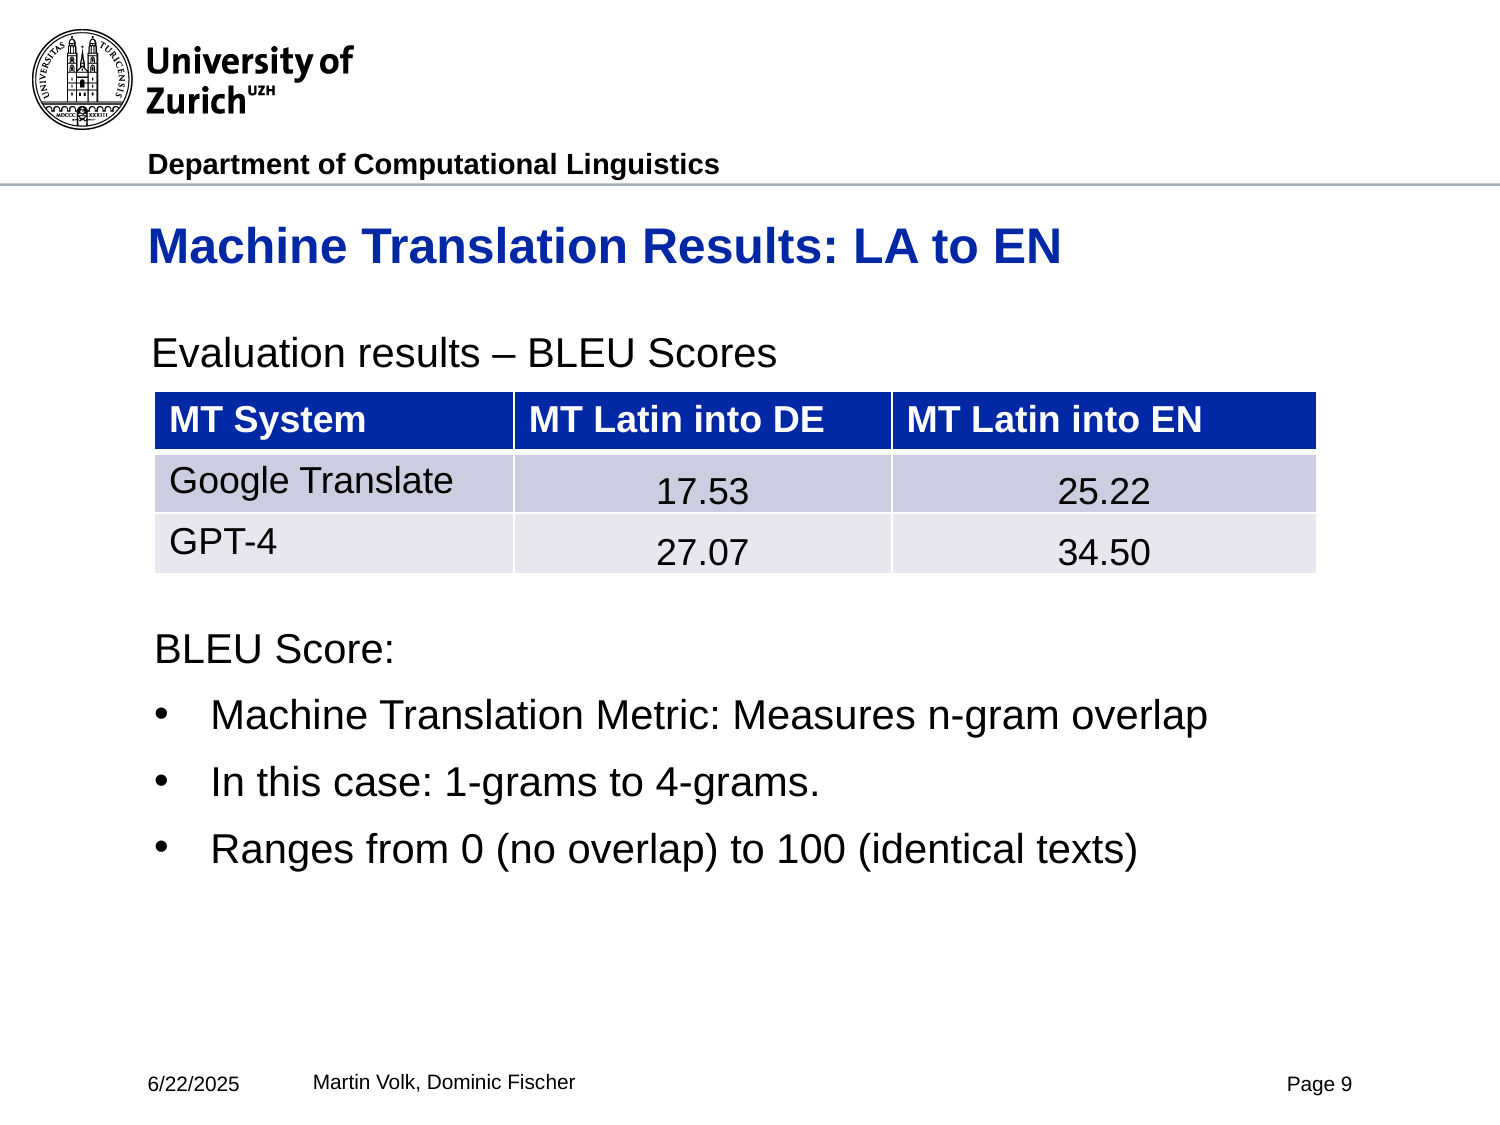

# Machine Translation Results: LA to EN
Evaluation results – BLEU Scores

| MT System | MT Latin into DE | MT Latin into EN |
| --- | --- | --- |
| Google Translate | 17.53 | 25.22 |
| GPT-4 | 27.07 | 34.50 |
BLEU Score:
Machine Translation Metric: Measures n-gram overlap
In this case: 1-grams to 4-grams.
Ranges from 0 (no overlap) to 100 (identical texts)

Martin Volk, Dominic Fischer
6/22/2025
Martin Volk
Page 9